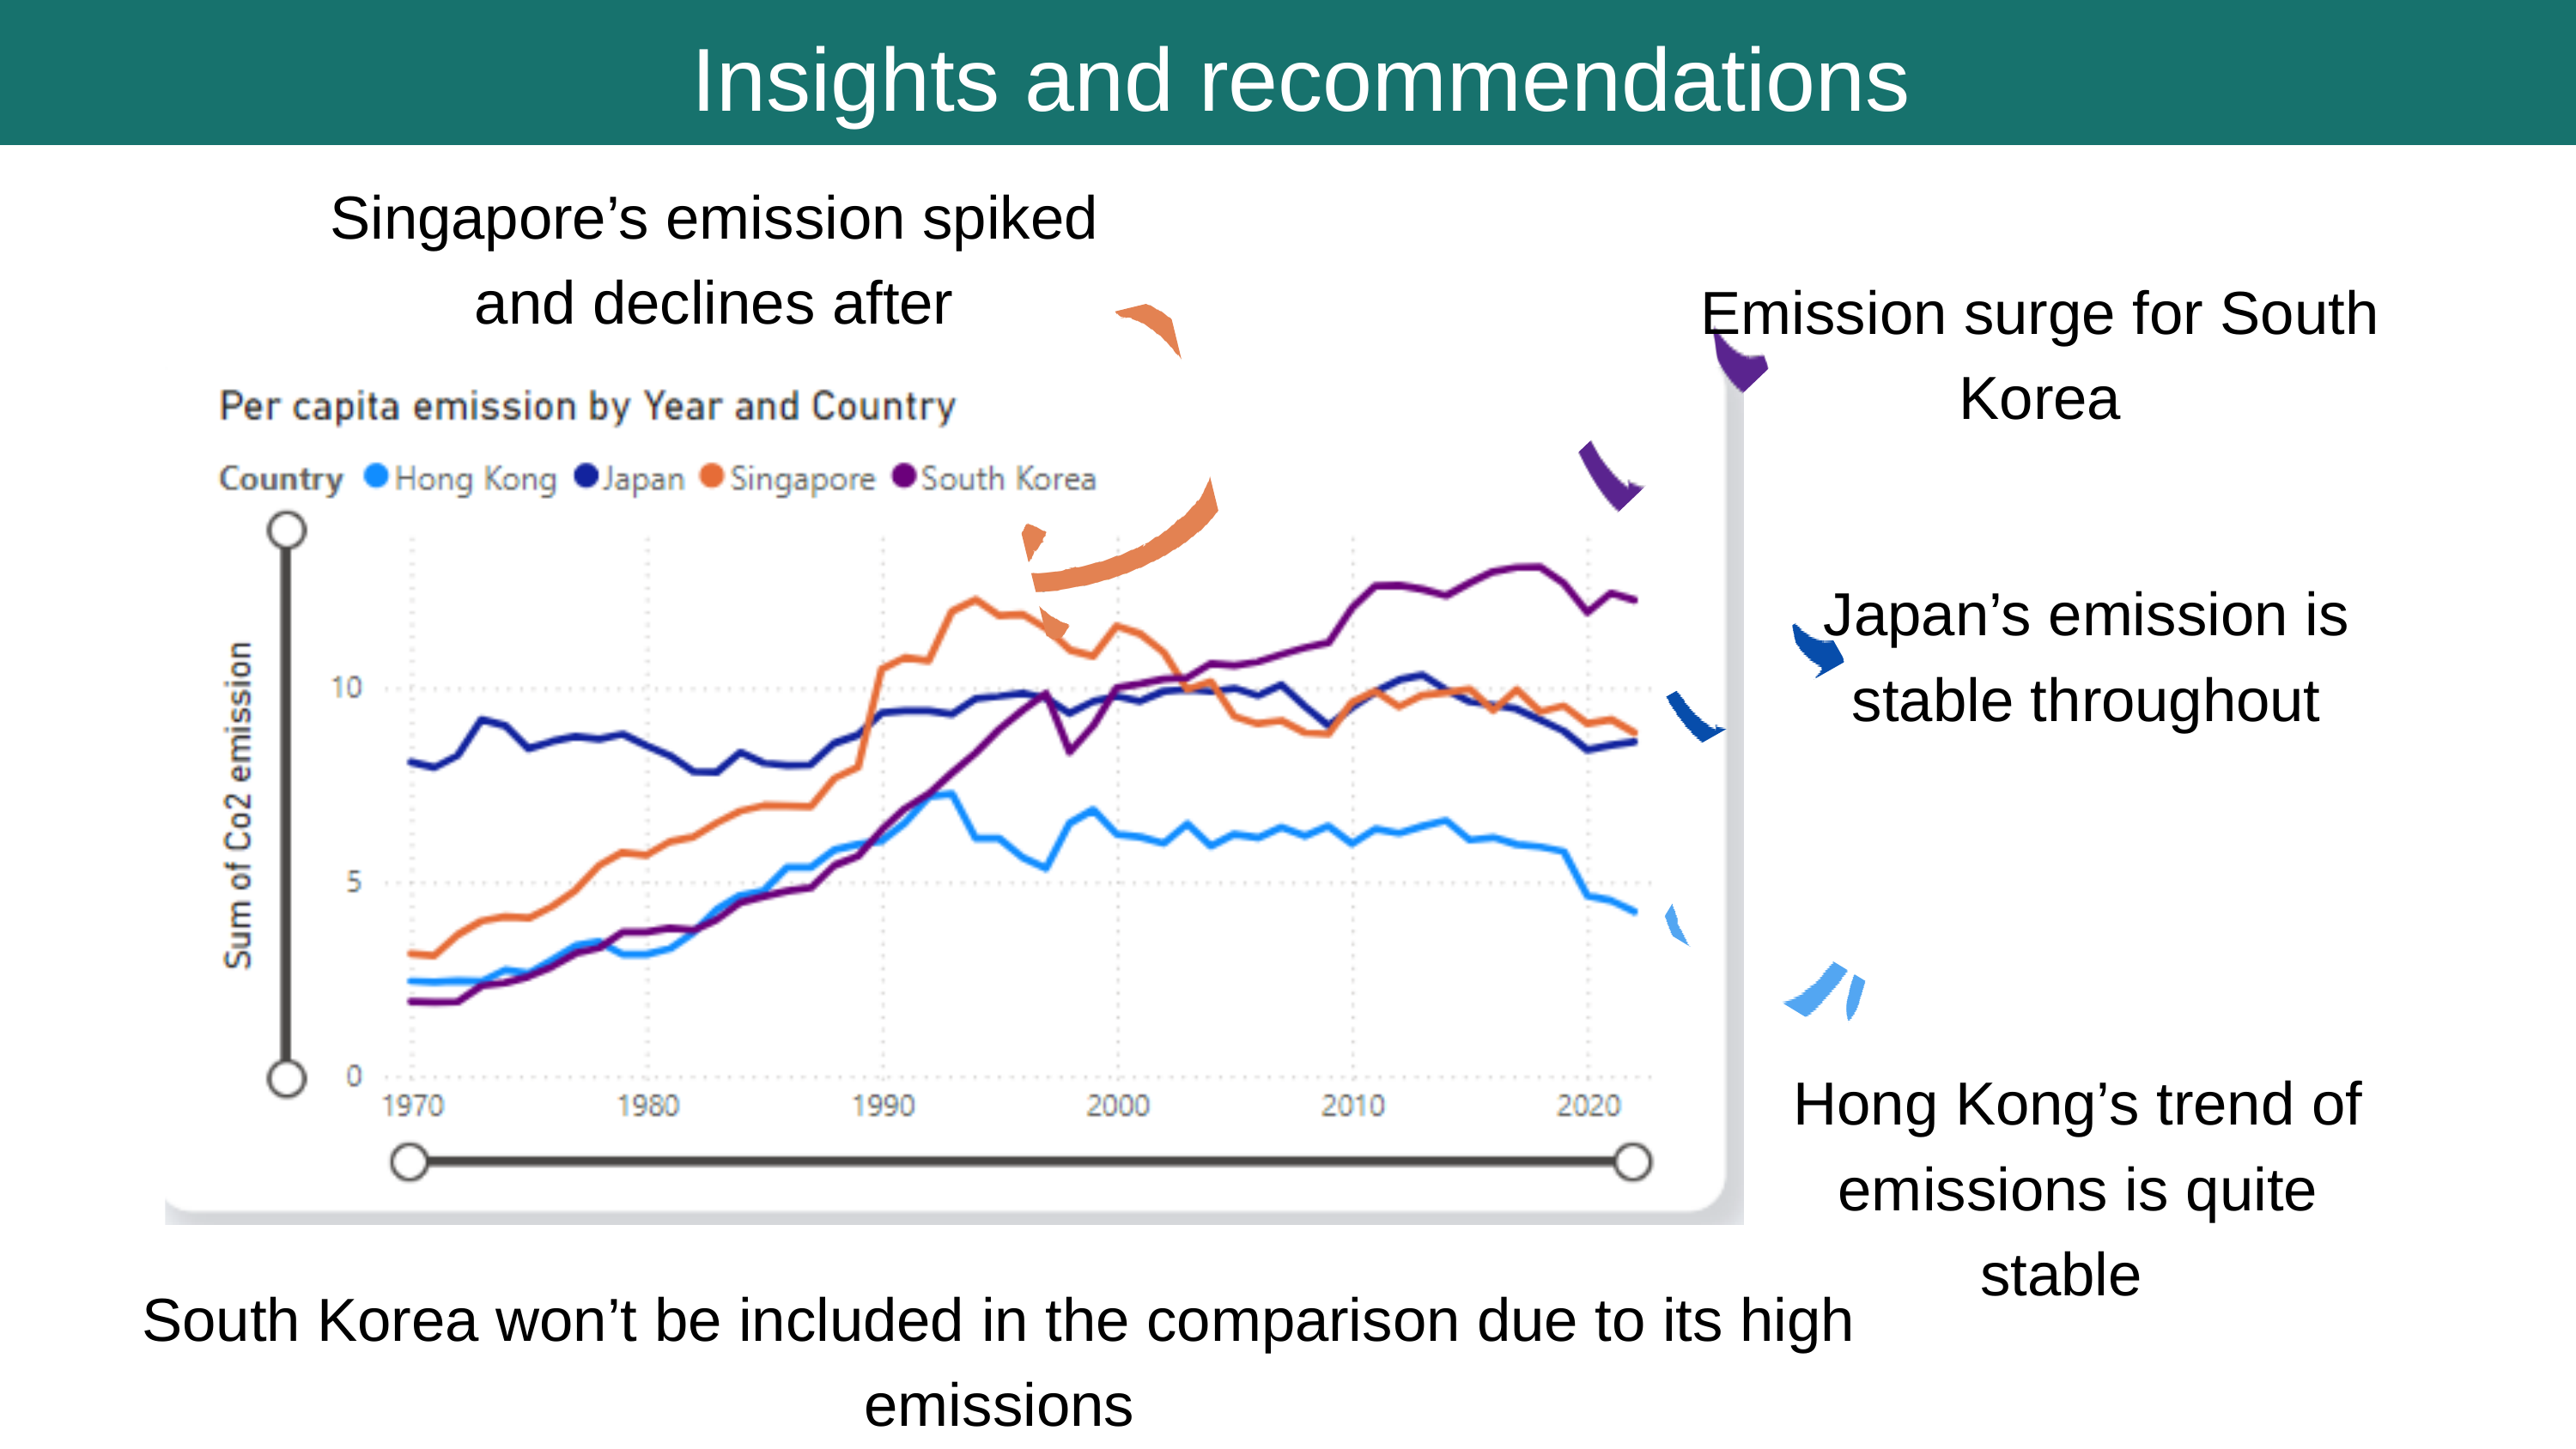

Insights and recommendations
Singapore’s emission spiked and declines after
Emission surge for South Korea

Japan’s emission is stable throughout

Hong Kong’s trend of emissions is quite stable
South Korea won’t be included in the comparison due to its high emissions